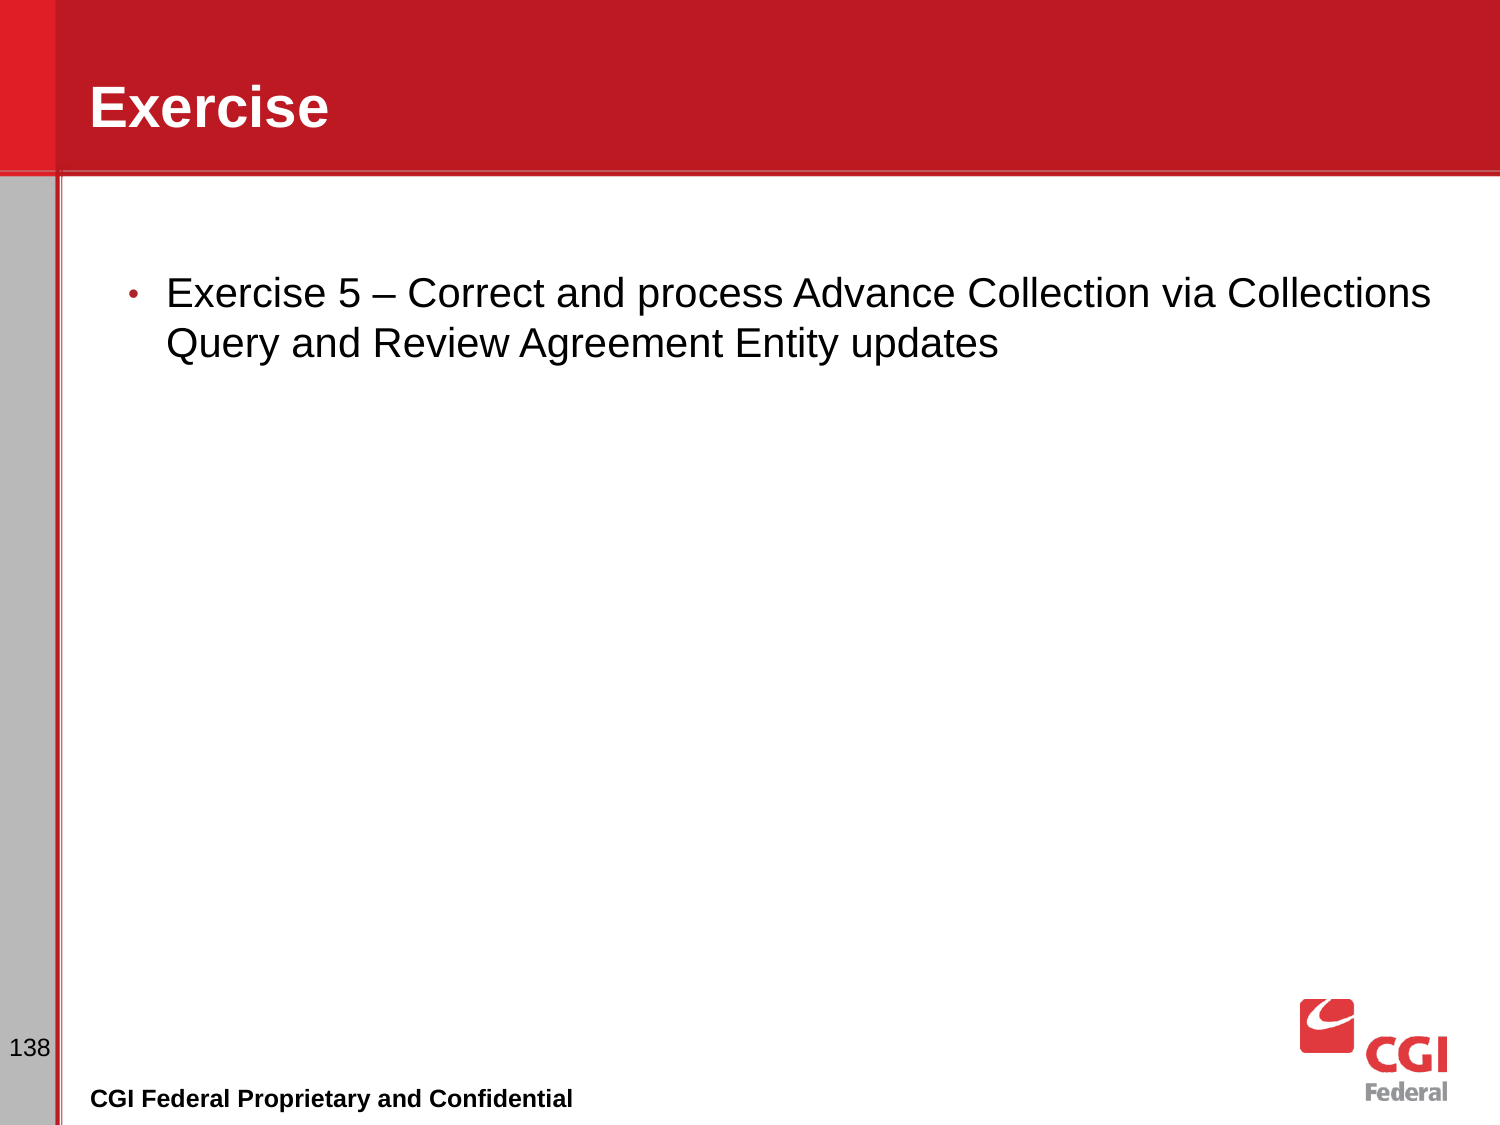

# Exercise
Exercise 5 – Correct and process Advance Collection via Collections Query and Review Agreement Entity updates

138
CGI Federal Proprietary and Confidential